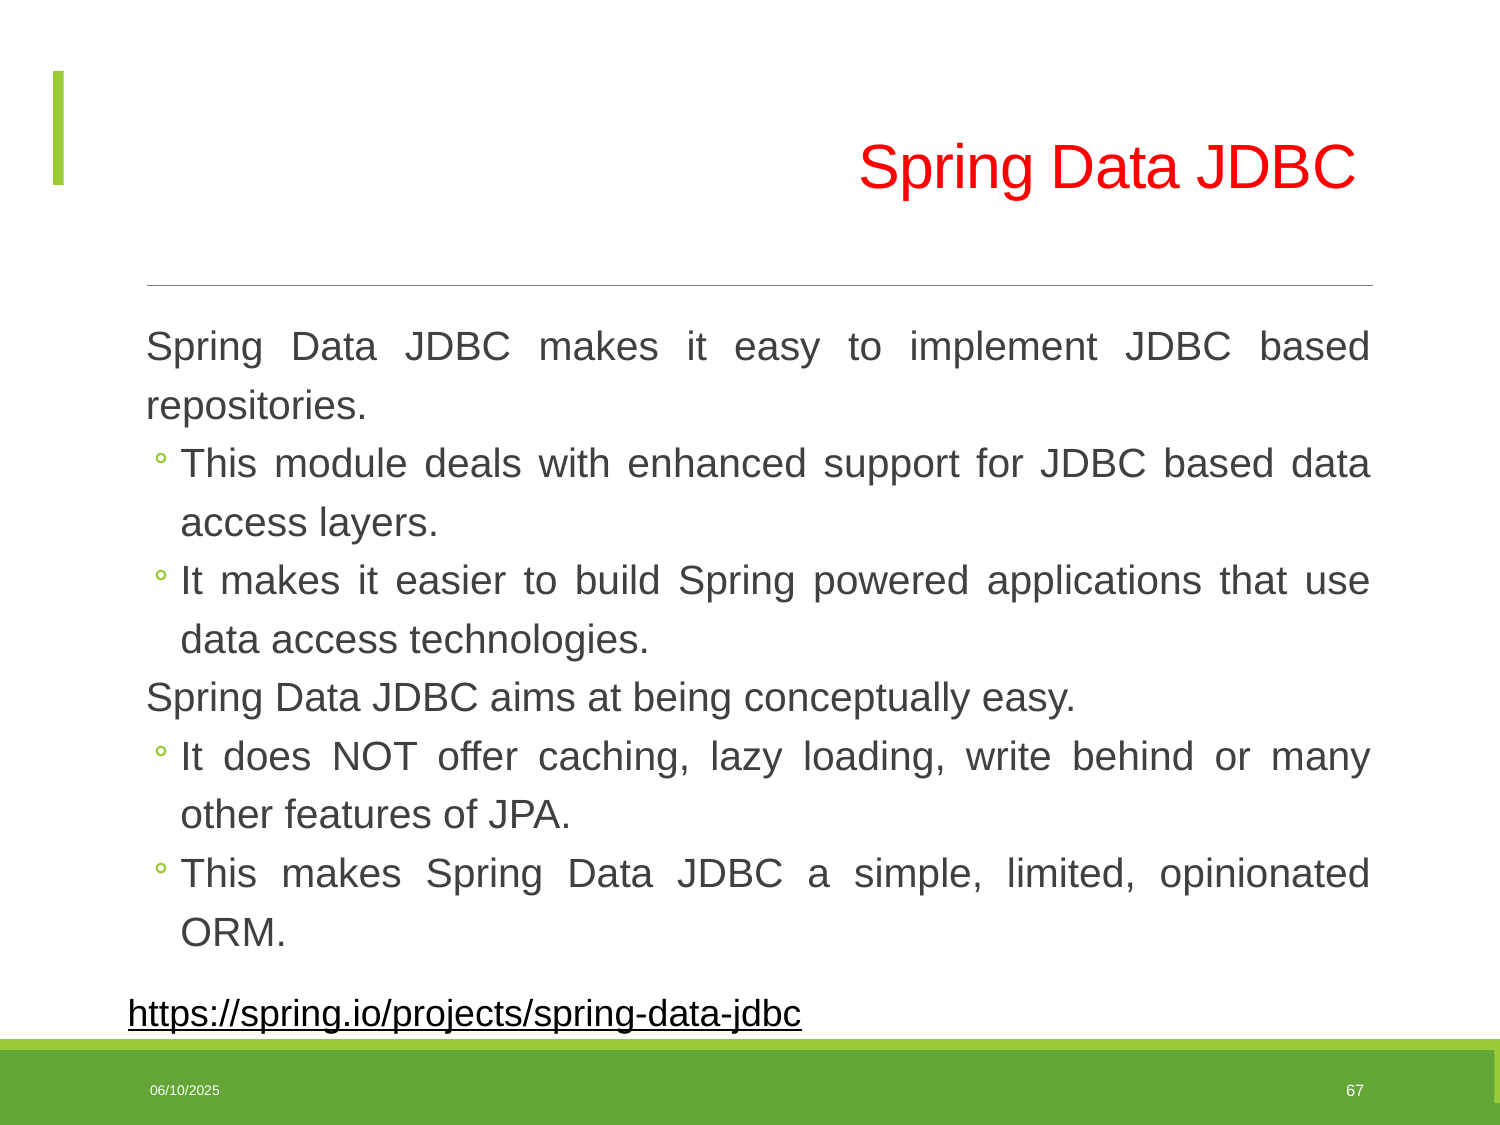

# Spring Data JDBC
Spring Data JDBC makes it easy to implement JDBC based repositories.
This module deals with enhanced support for JDBC based data access layers.
It makes it easier to build Spring powered applications that use data access technologies.
Spring Data JDBC aims at being conceptually easy.
It does NOT offer caching, lazy loading, write behind or many other features of JPA.
This makes Spring Data JDBC a simple, limited, opinionated ORM.
https://spring.io/projects/spring-data-jdbc
06/10/2025
67